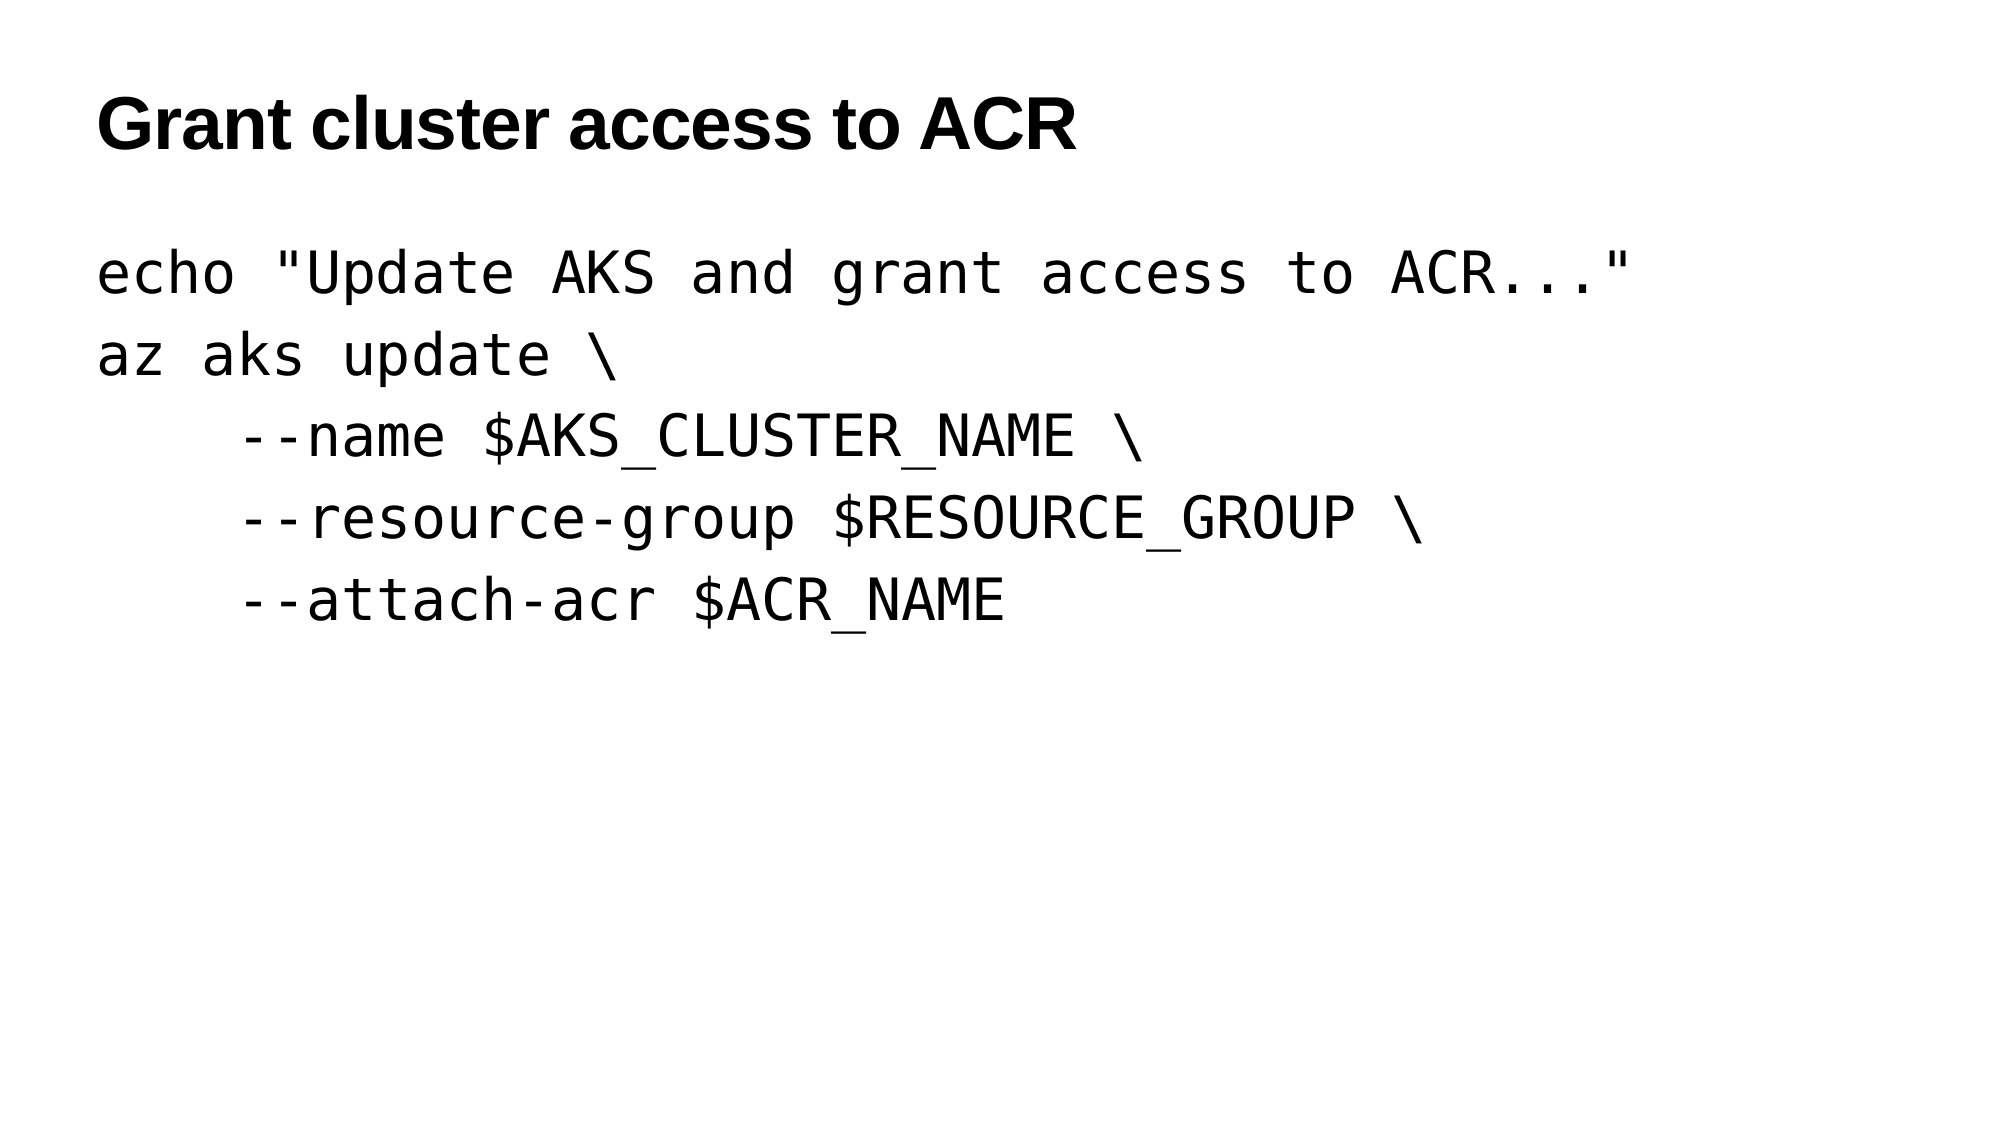

# Grant cluster access to ACR
echo "Update AKS and grant access to ACR..."
az aks update \
    --name $AKS_CLUSTER_NAME \
    --resource-group $RESOURCE_GROUP \
    --attach-acr $ACR_NAME